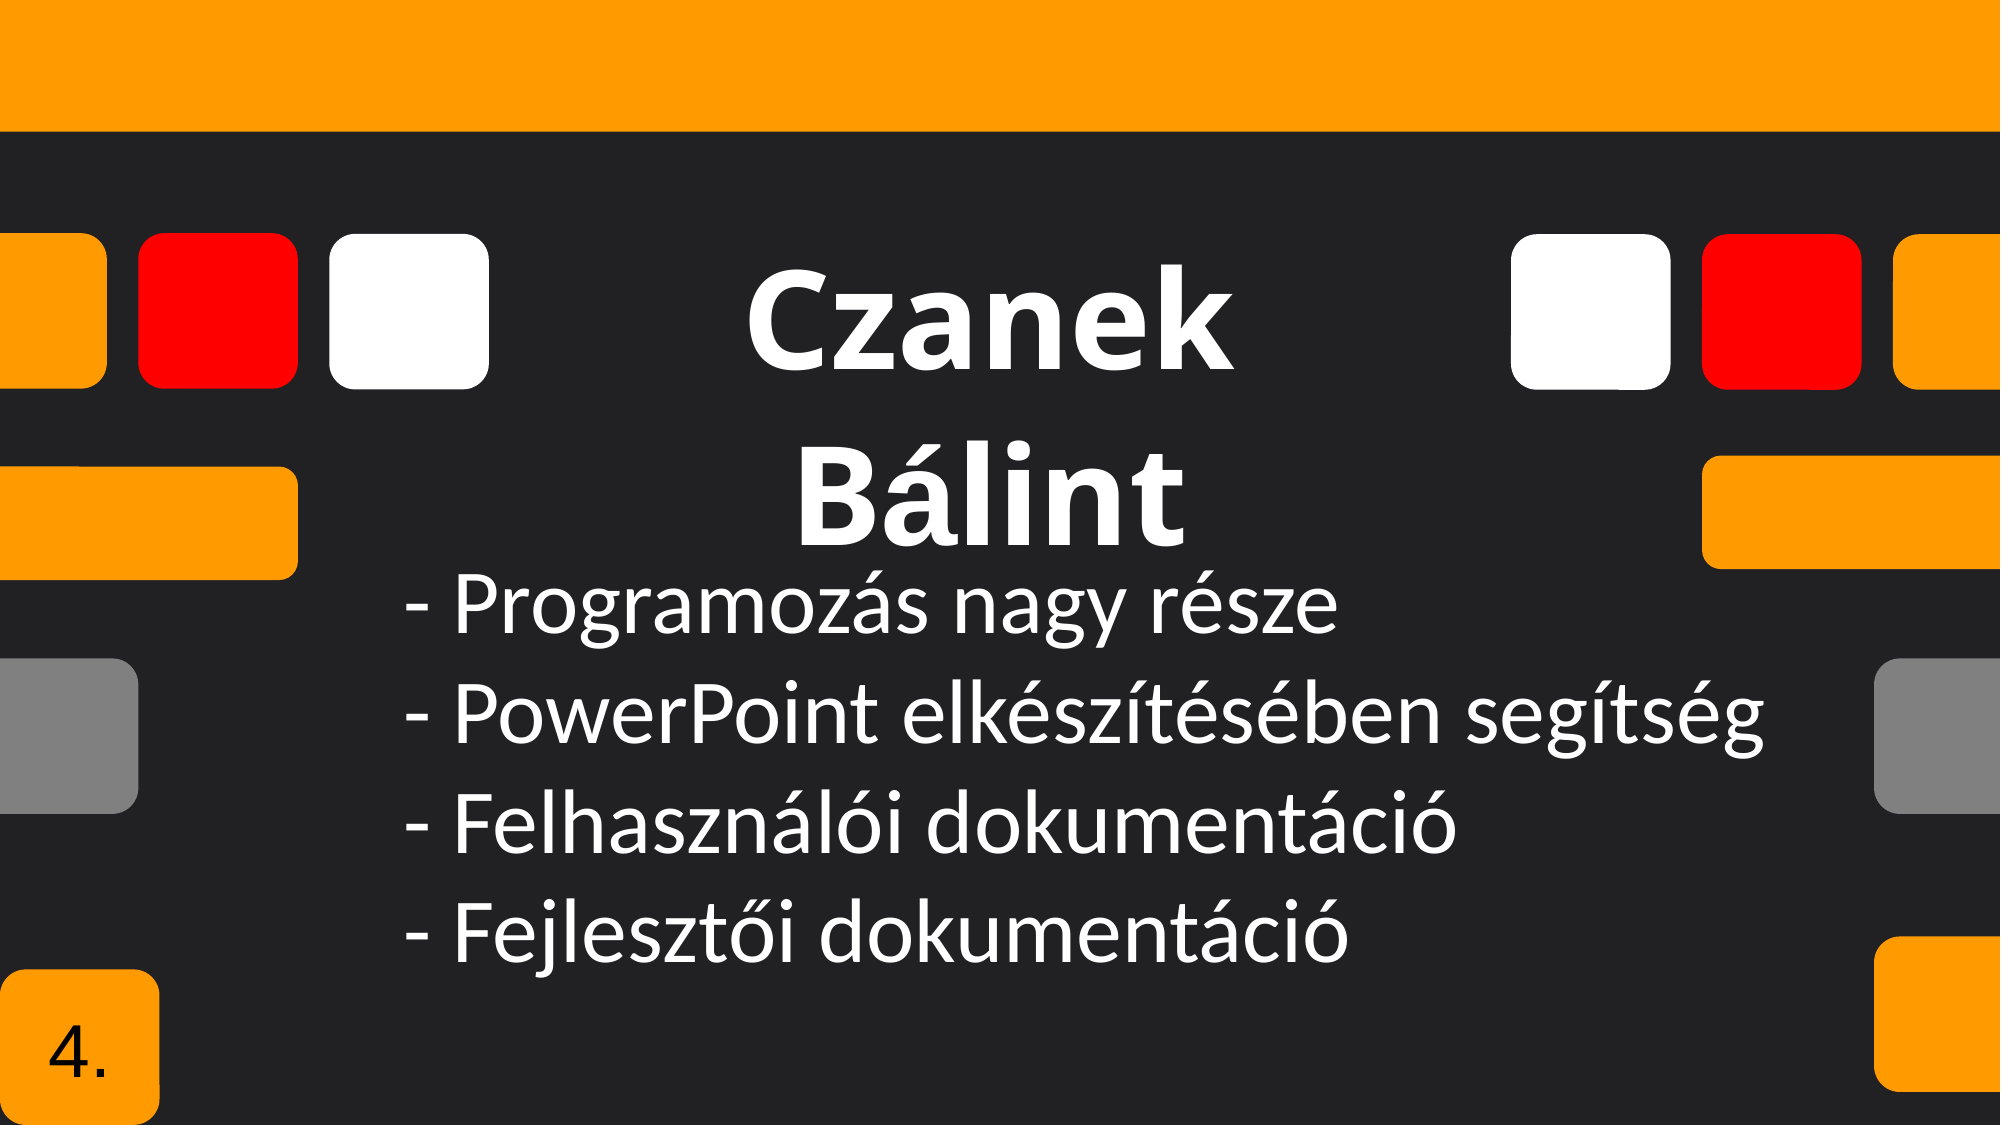

Czanek Bálint

- Programozás nagy része
- PowerPoint elkészítésében segítség
- Felhasználói dokumentáció
- Fejlesztői dokumentáció

4.